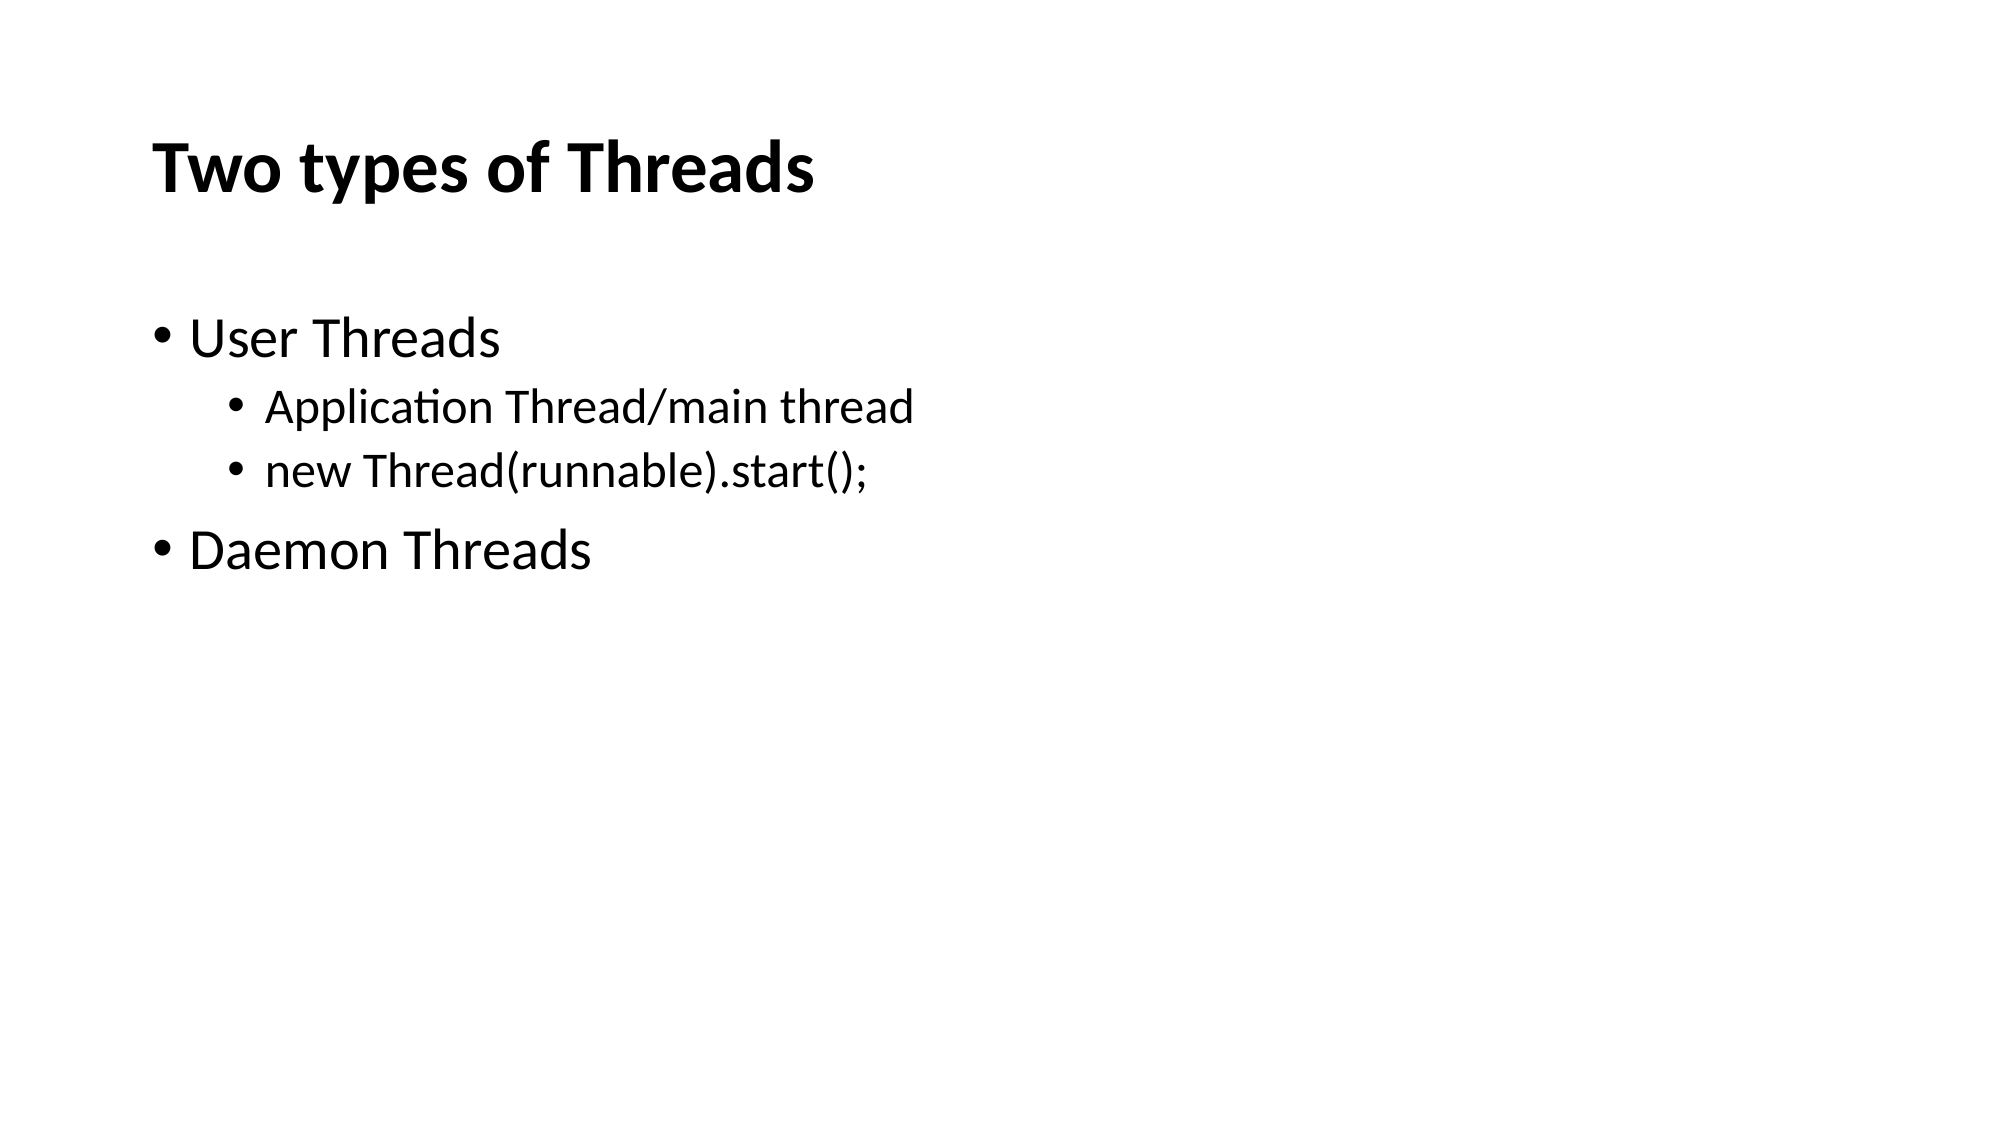

# Two types of Threads
User Threads
Application Thread/main thread
new Thread(runnable).start();
Daemon Threads